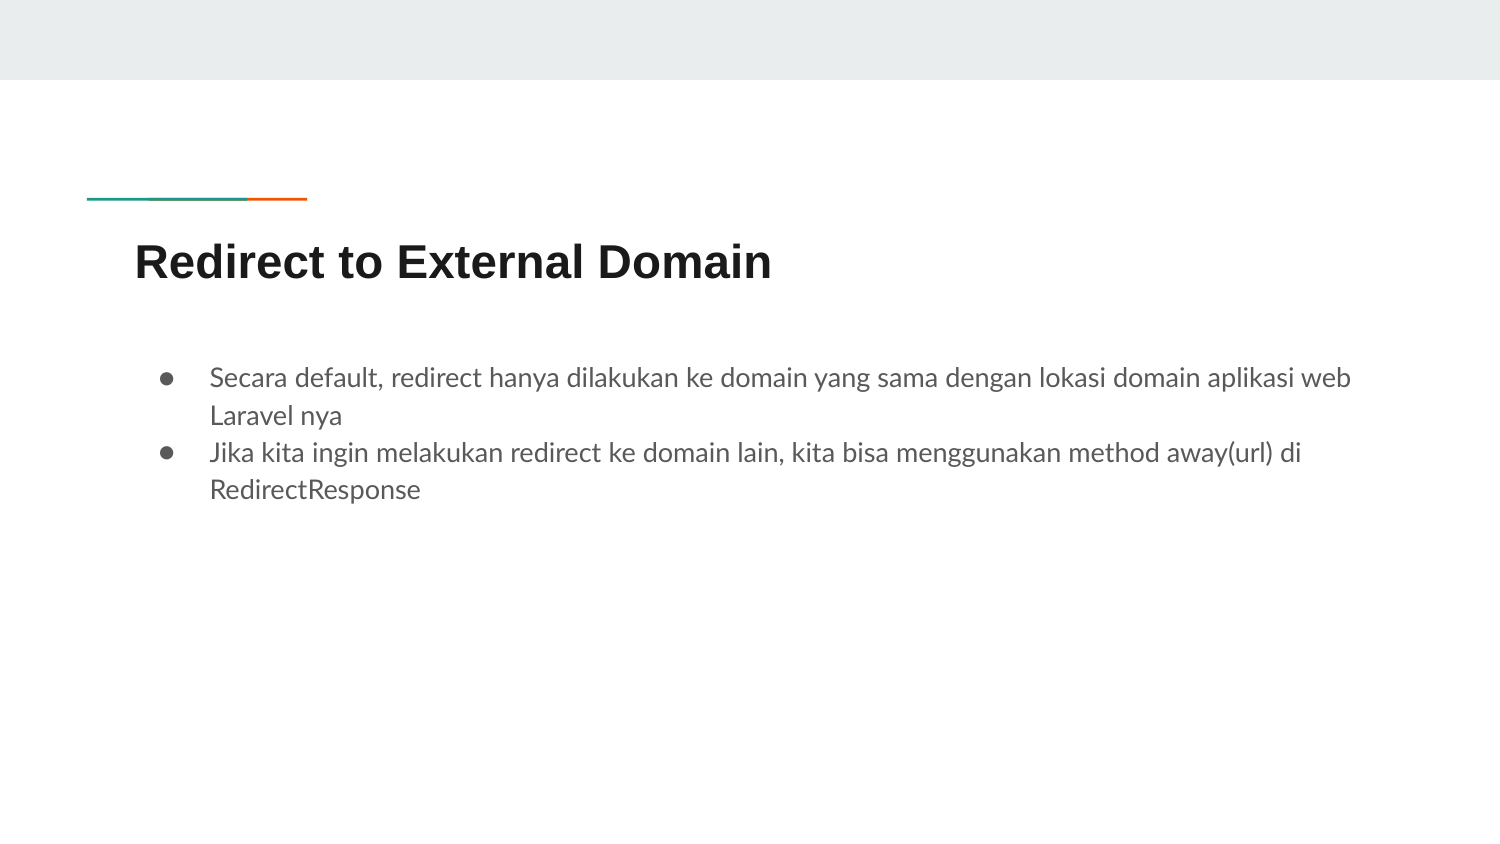

# Redirect to External Domain
Secara default, redirect hanya dilakukan ke domain yang sama dengan lokasi domain aplikasi web Laravel nya
Jika kita ingin melakukan redirect ke domain lain, kita bisa menggunakan method away(url) di RedirectResponse